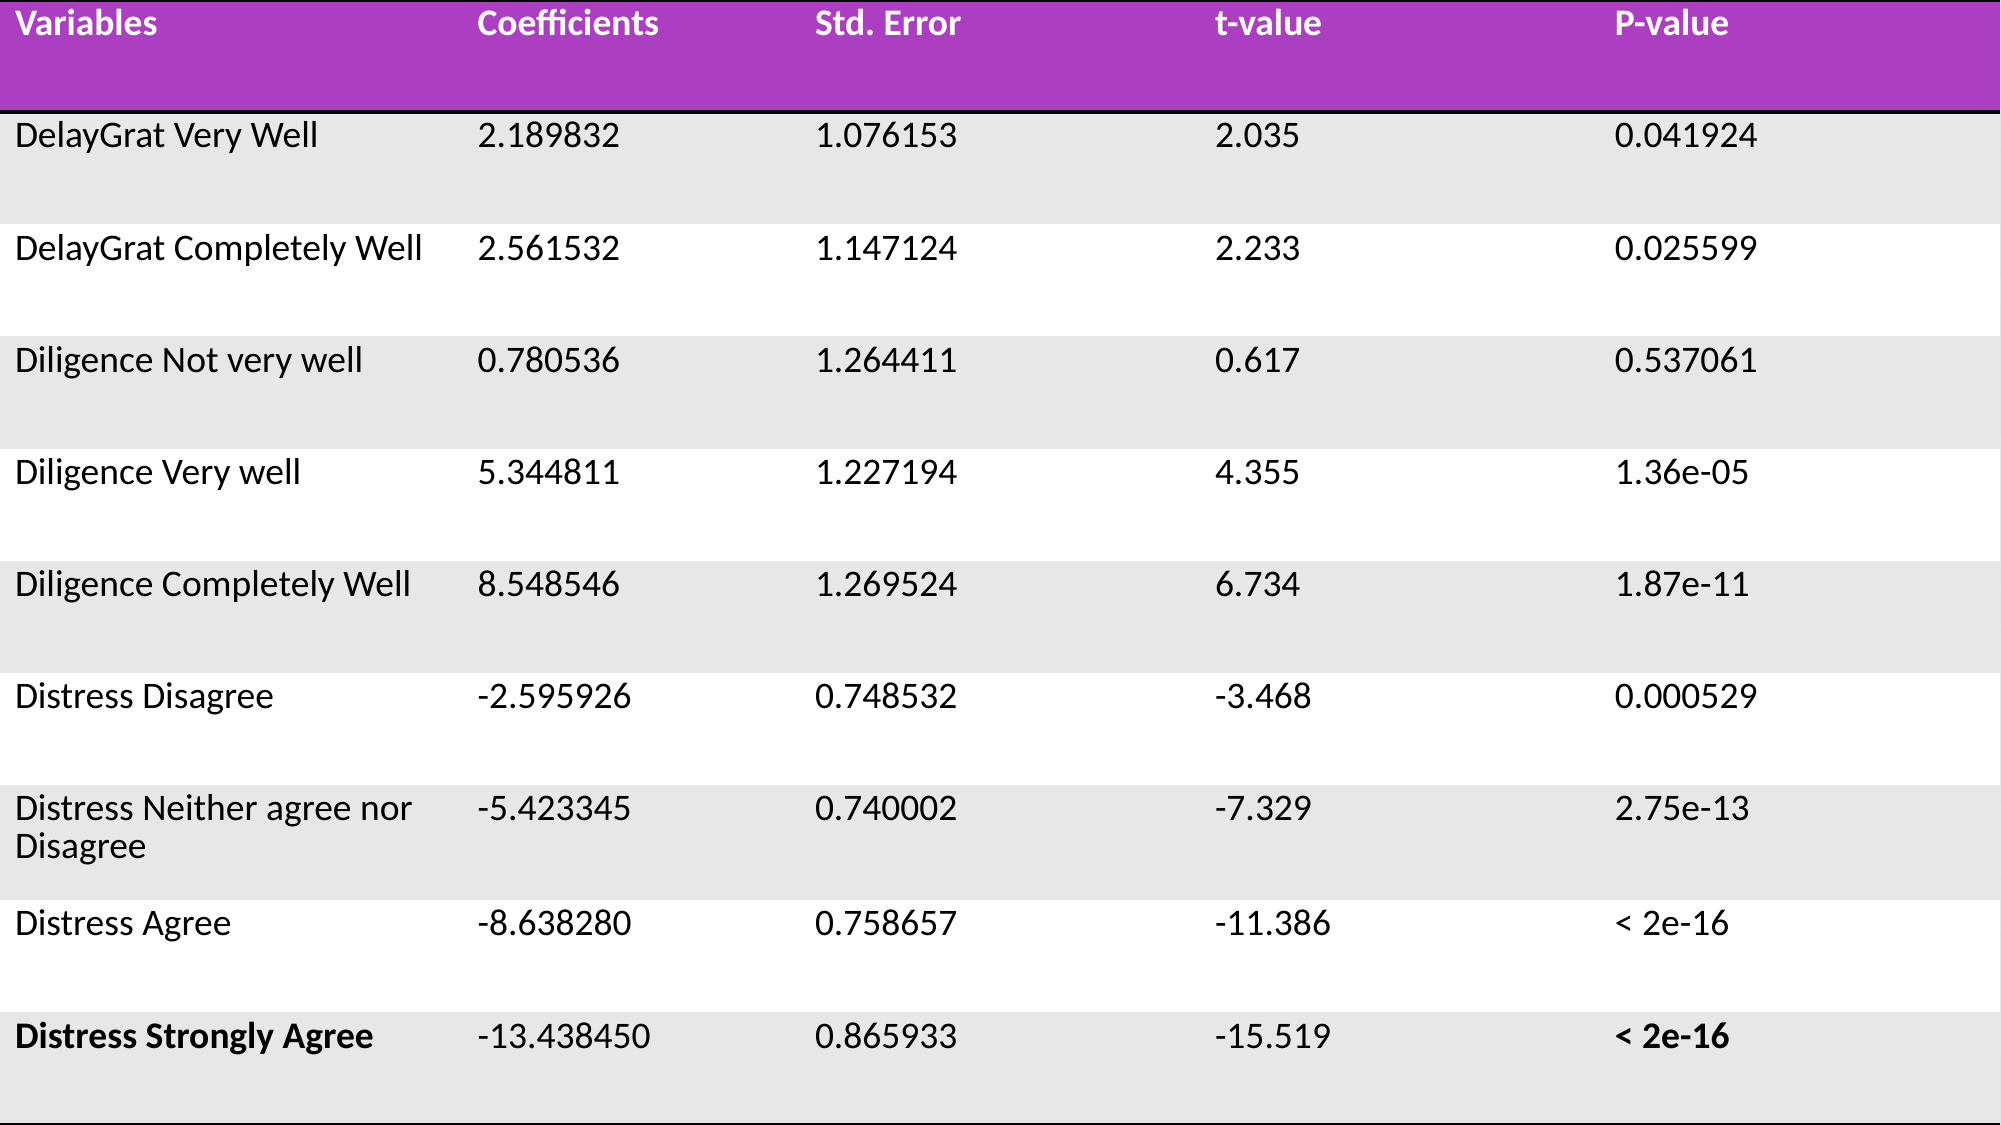

| Variables | Coefficients | Std. Error | t-value | P-value |
| --- | --- | --- | --- | --- |
| DelayGrat Very Well | 2.189832 | 1.076153 | 2.035 | 0.041924 |
| DelayGrat Completely Well | 2.561532 | 1.147124 | 2.233 | 0.025599 |
| Diligence Not very well | 0.780536 | 1.264411 | 0.617 | 0.537061 |
| Diligence Very well | 5.344811 | 1.227194 | 4.355 | 1.36e-05 |
| Diligence Completely Well | 8.548546 | 1.269524 | 6.734 | 1.87e-11 |
| Distress Disagree | -2.595926 | 0.748532 | -3.468 | 0.000529 |
| Distress Neither agree nor Disagree | -5.423345 | 0.740002 | -7.329 | 2.75e-13 |
| Distress Agree | -8.638280 | 0.758657 | -11.386 | < 2e-16 |
| Distress Strongly Agree | -13.438450 | 0.865933 | -15.519 | < 2e-16 |